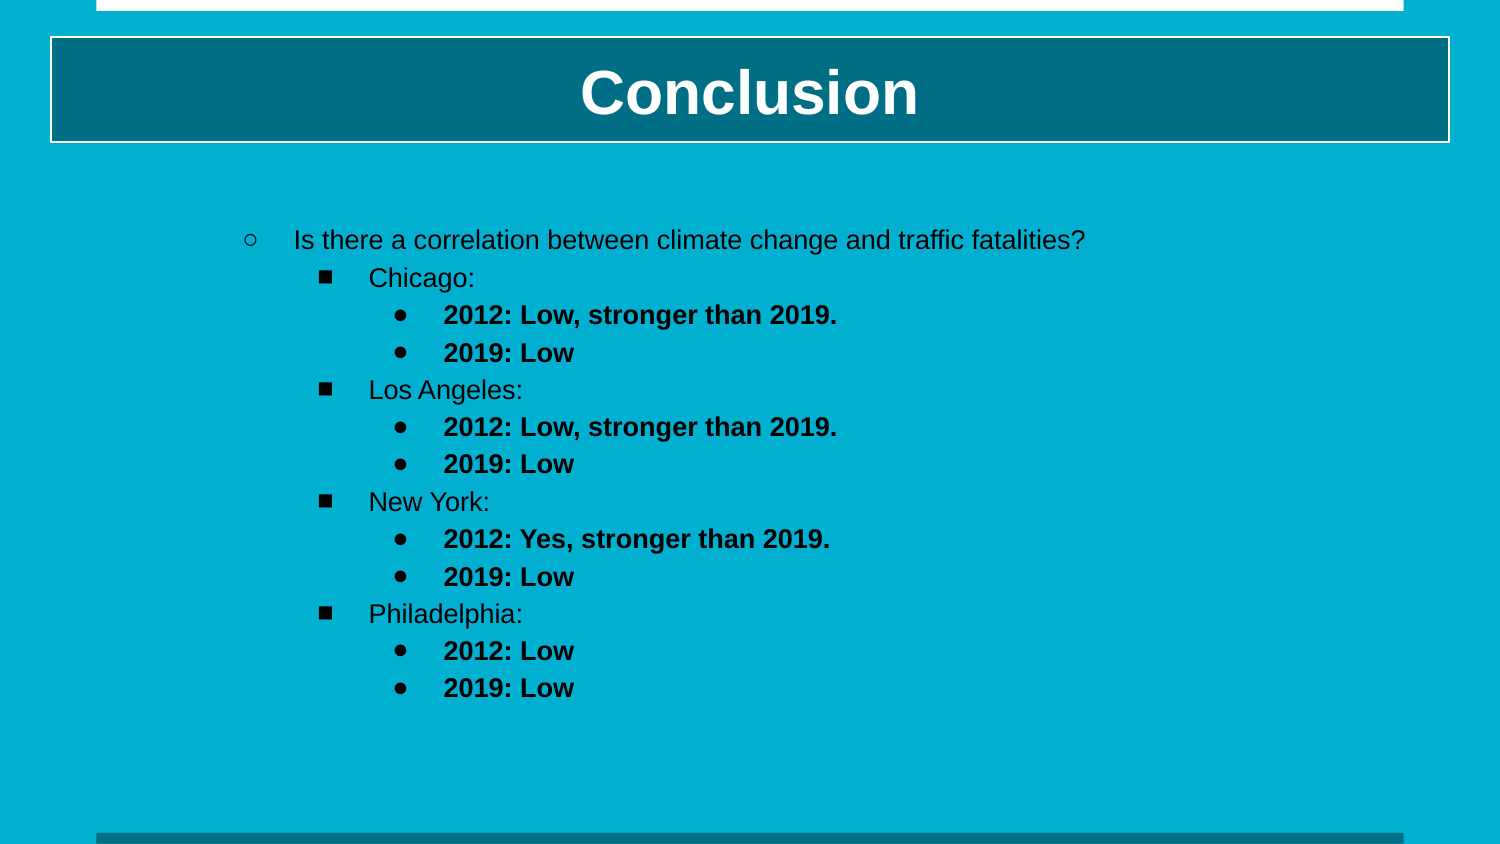

# Conclusion

Is there a correlation between climate change and traffic fatalities?
Chicago:
2012: Low, stronger than 2019.
2019: Low
Los Angeles:
2012: Low, stronger than 2019.
2019: Low
New York:
2012: Yes, stronger than 2019.
2019: Low
Philadelphia:
2012: Low
2019: Low